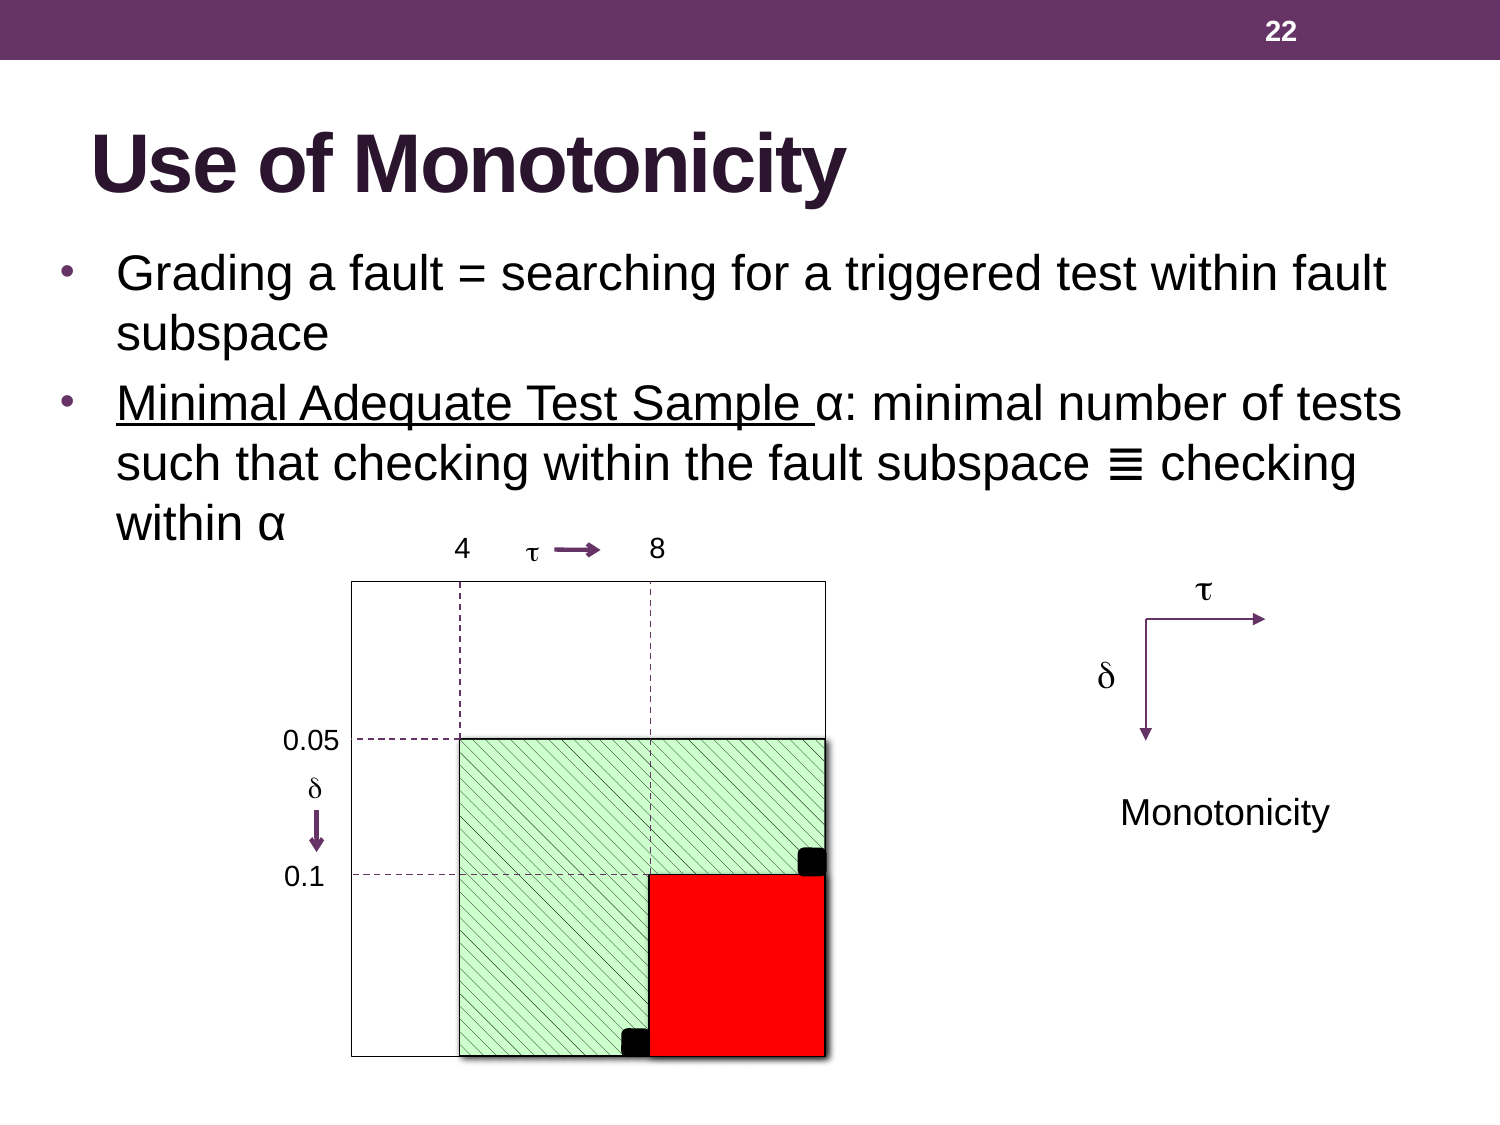

22
# Use of Monotonicity
Grading a fault = searching for a triggered test within fault subspace
Minimal Adequate Test Sample α: minimal number of tests such that checking within the fault subspace ≣ checking within α
8
4
τ

0.05

δ
0.1

τ
δ
Monotonicity